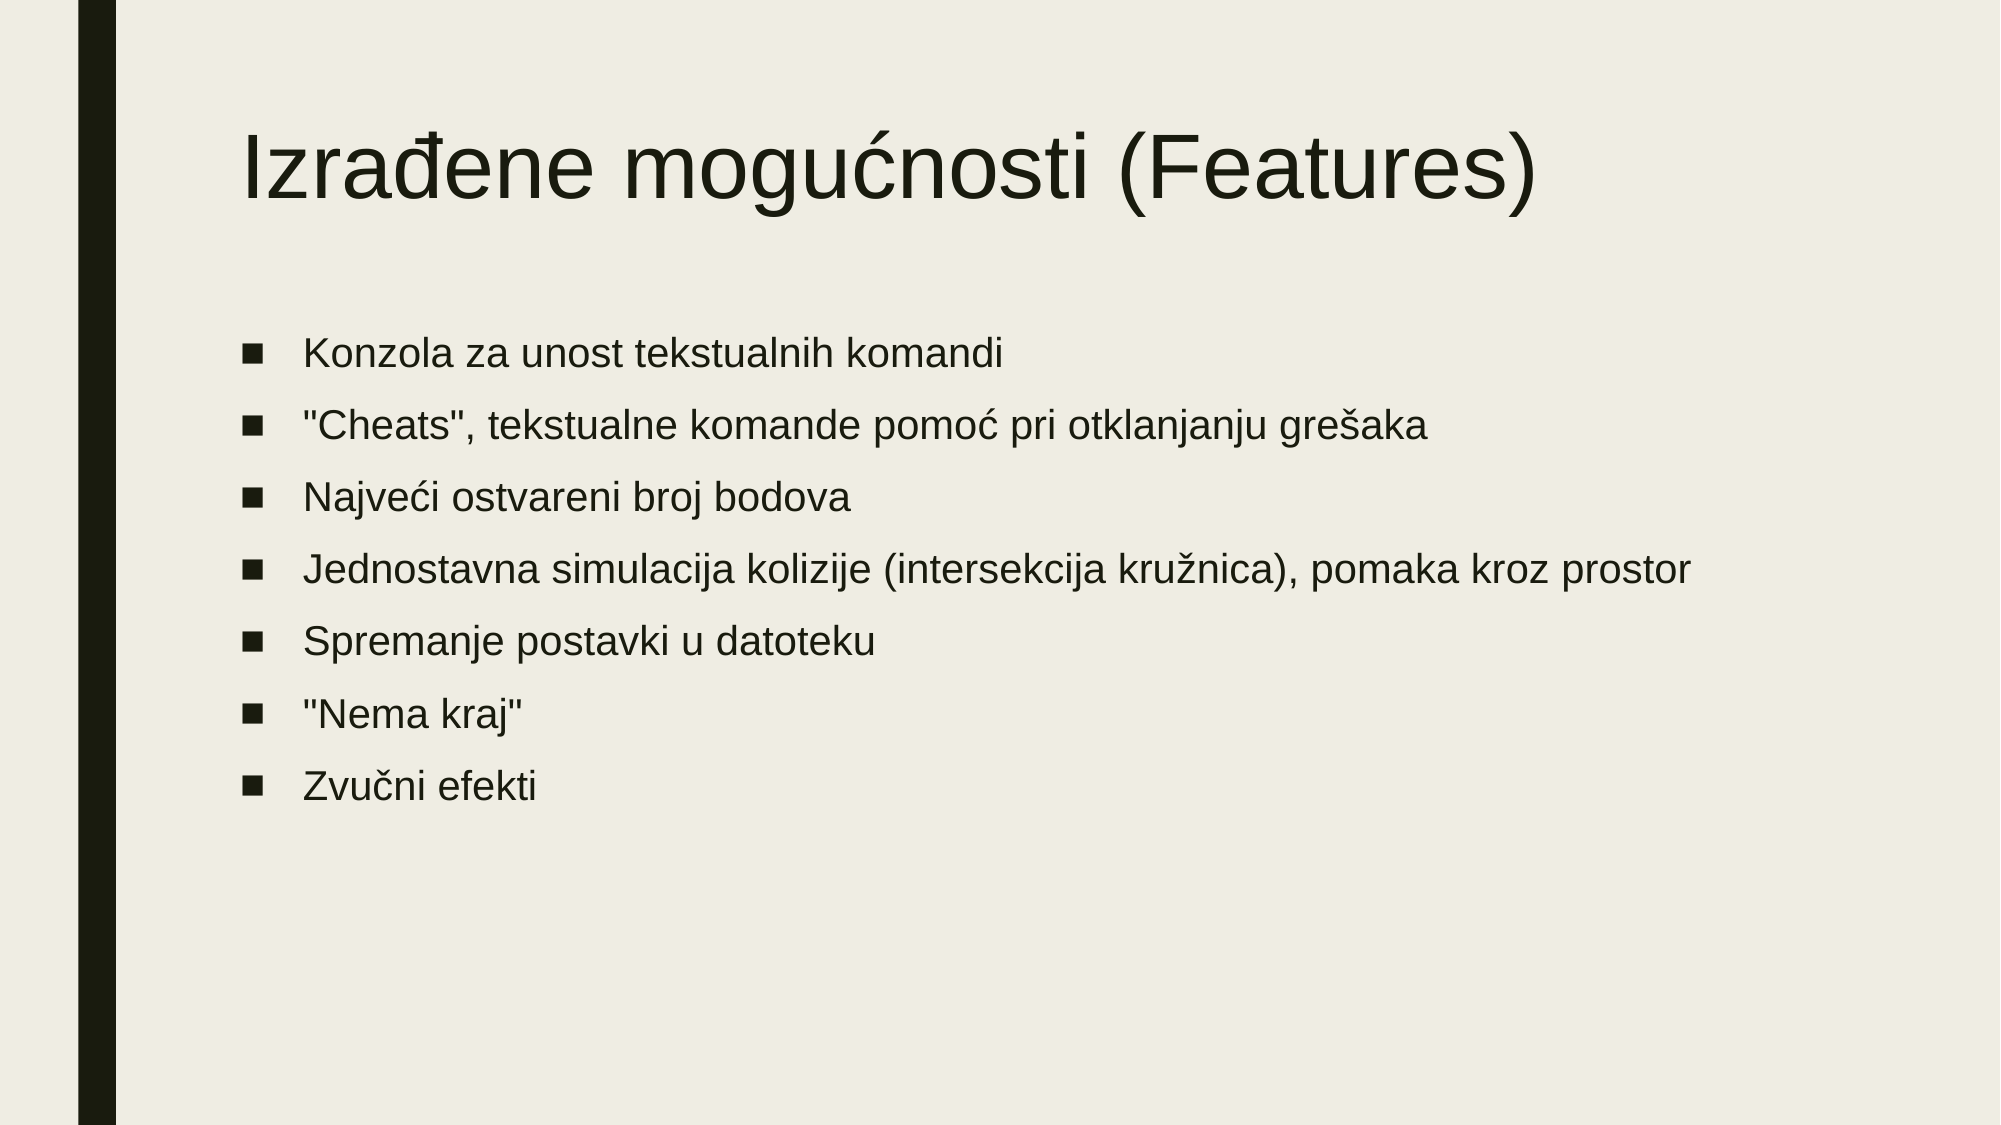

# Izrađene mogućnosti (Features)
Konzola za unost tekstualnih komandi
"Cheats", tekstualne komande pomoć pri otklanjanju grešaka
Najveći ostvareni broj bodova
Jednostavna simulacija kolizije (intersekcija kružnica), pomaka kroz prostor
Spremanje postavki u datoteku
"Nema kraj"
Zvučni efekti